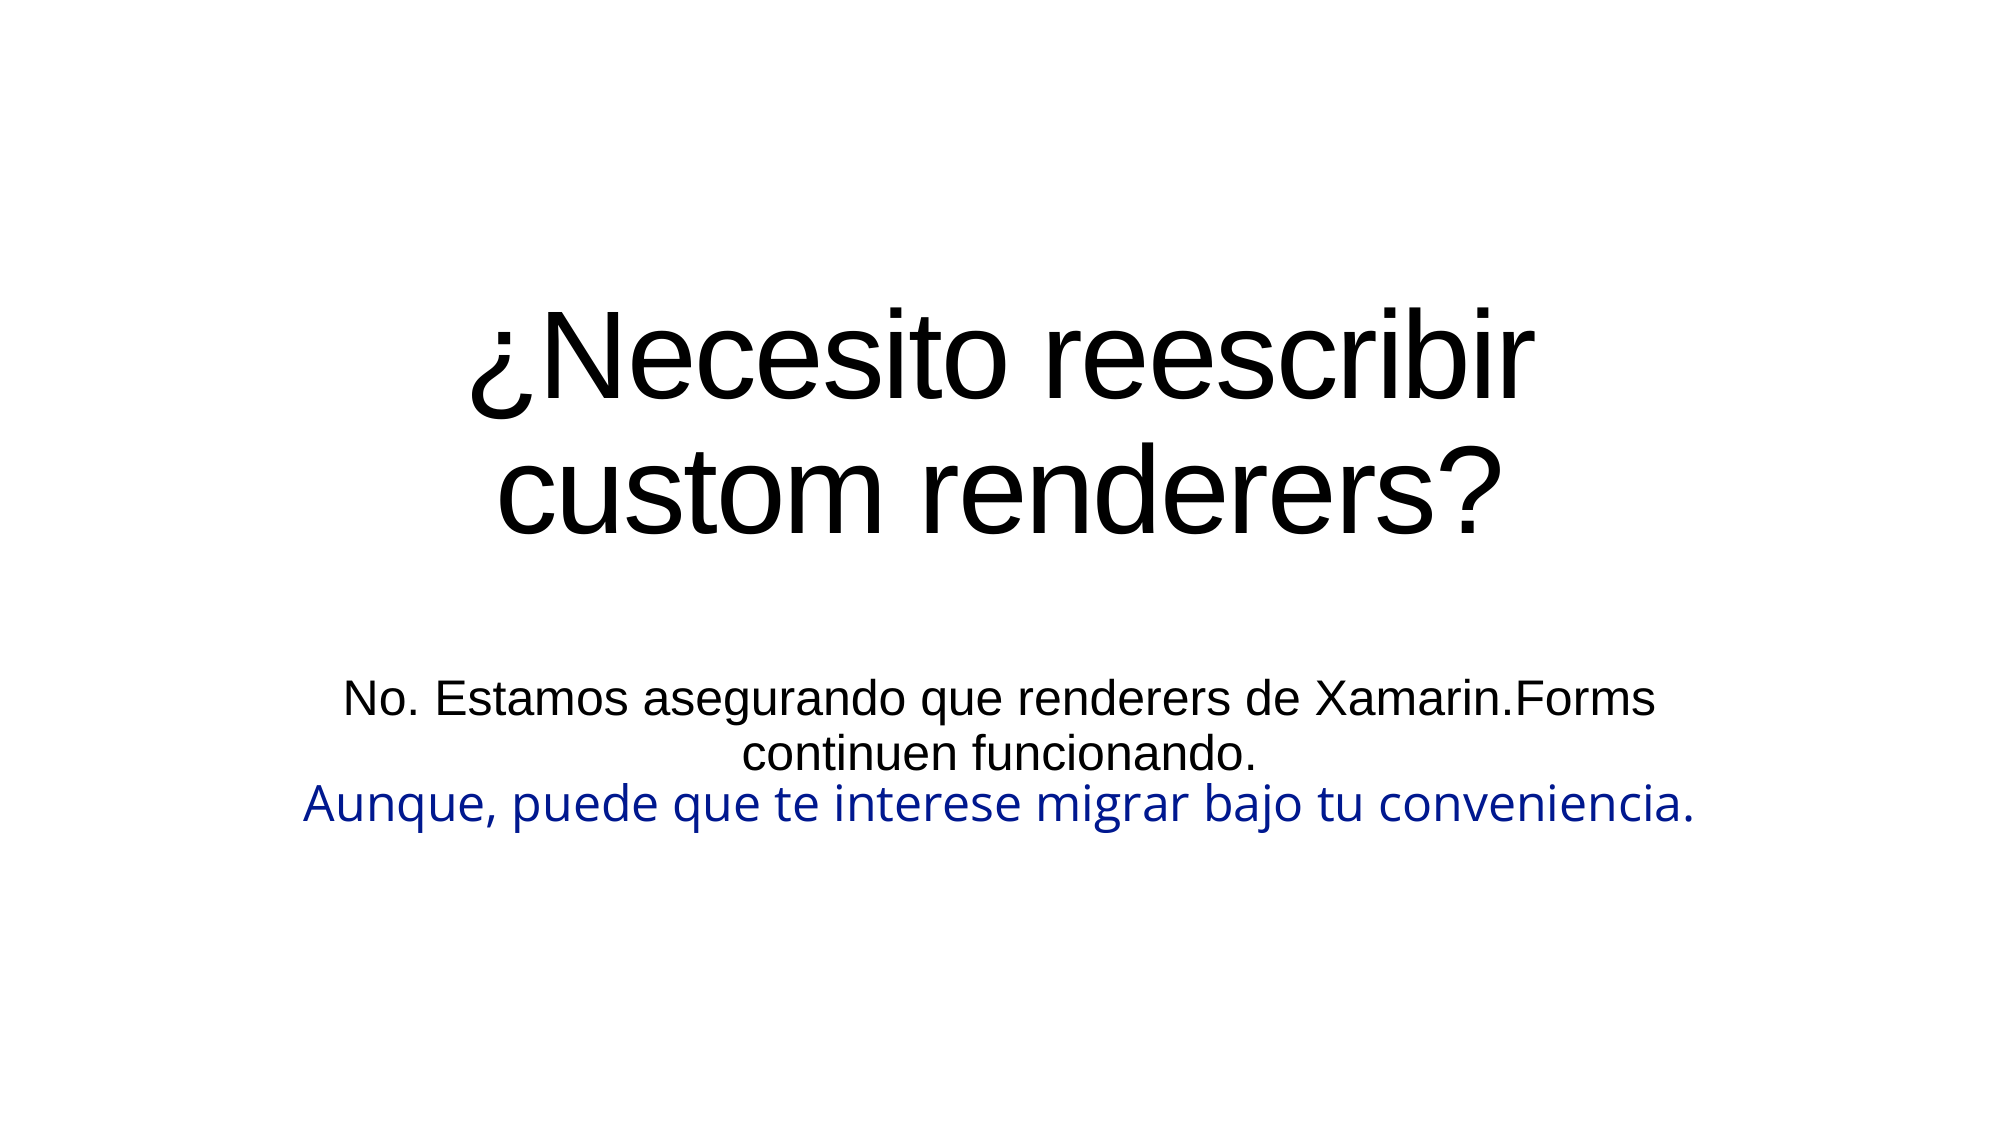

# ¿Necesito reescribir custom renderers?
No. Estamos asegurando que renderers de Xamarin.Forms continuen funcionando.
Aunque, puede que te interese migrar bajo tu conveniencia.